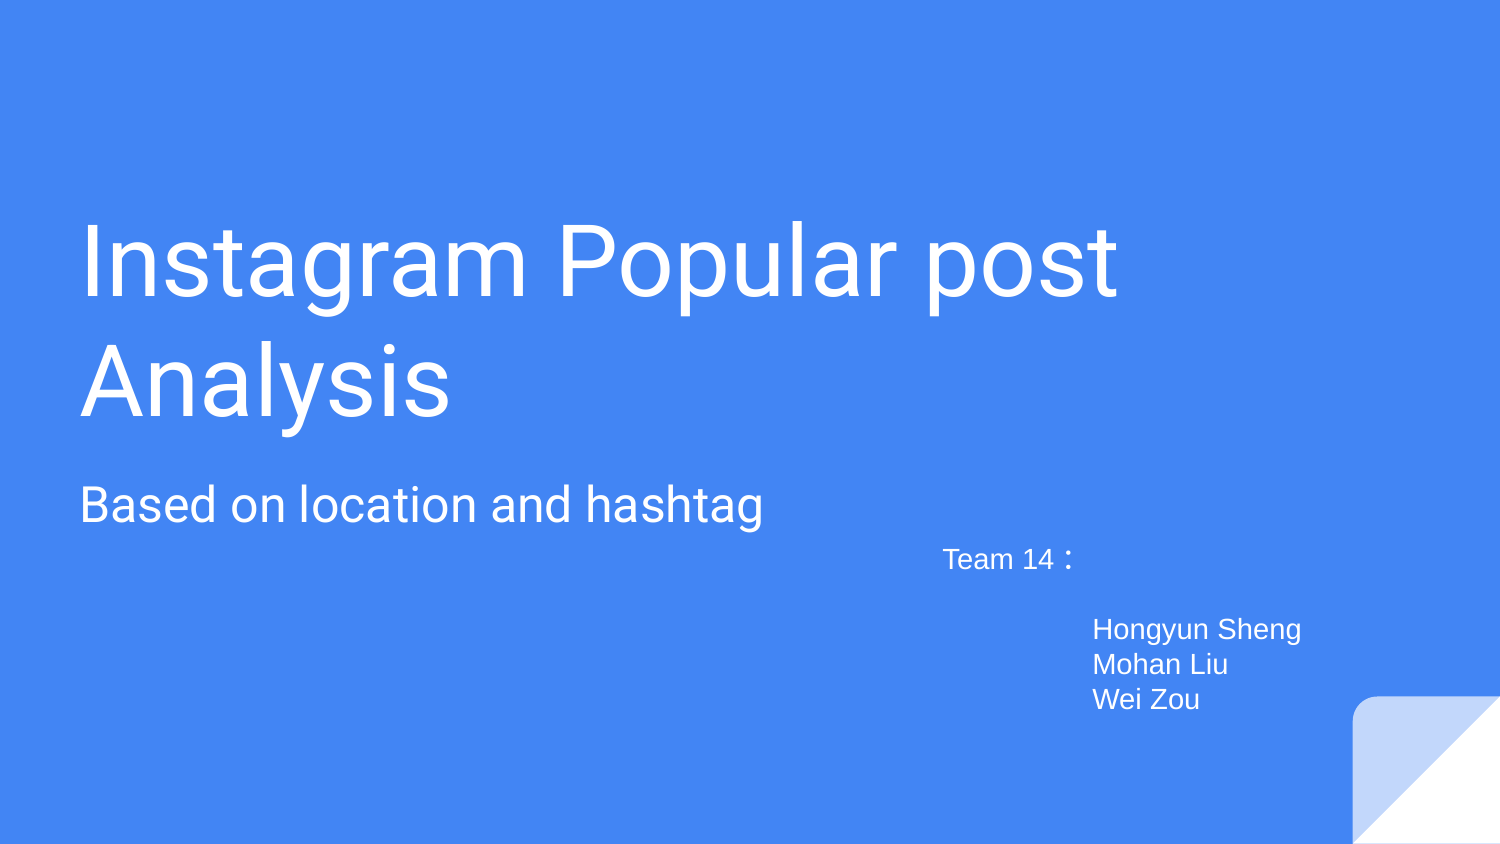

# Instagram Popular post Analysis
Team 14：

	Hongyun Sheng
	Mohan Liu
	Wei Zou
Based on location and hashtag